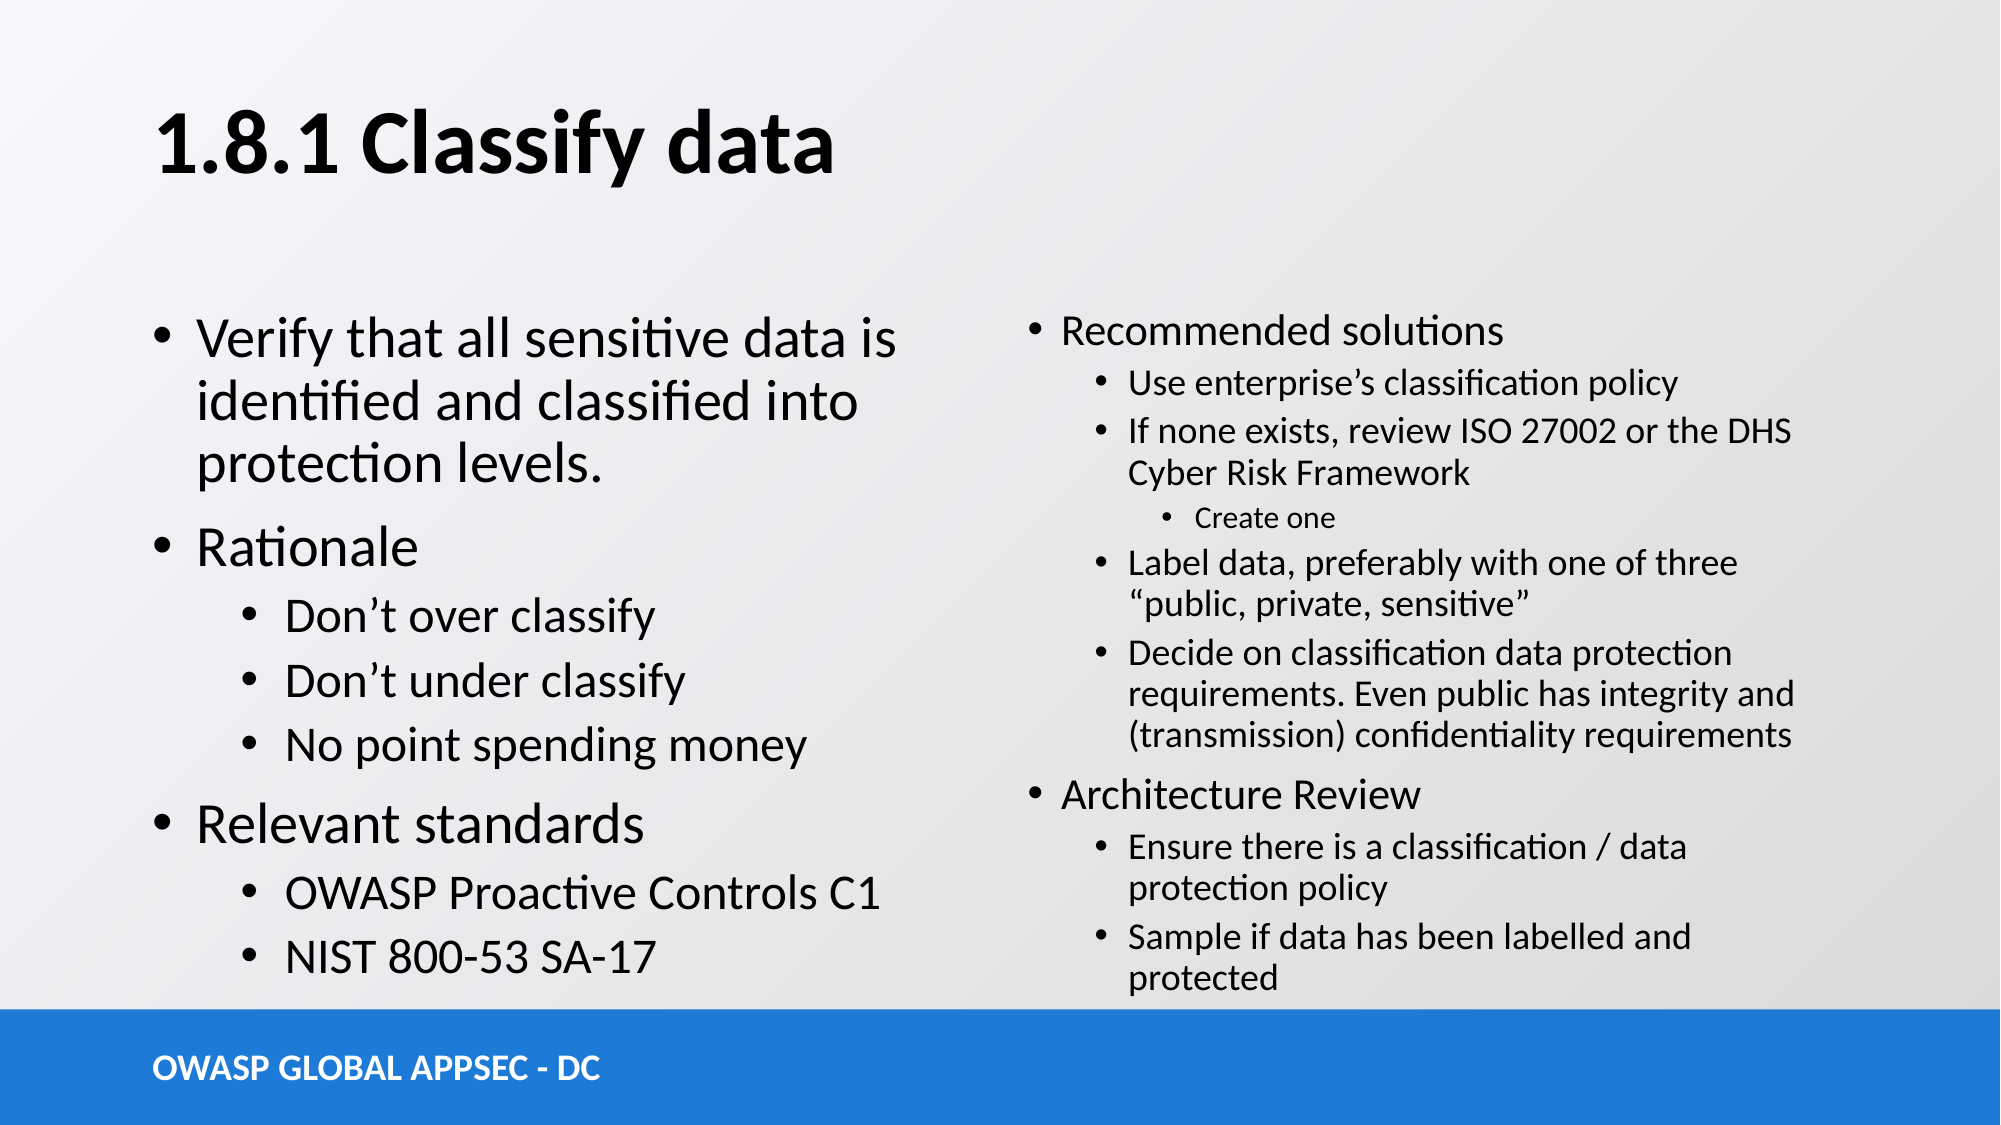

# 1.8.1 Classify data
Verify that all sensitive data is identified and classified into protection levels.
Rationale
Don’t over classify
Don’t under classify
No point spending money
Relevant standards
OWASP Proactive Controls C1
NIST 800-53 SA-17

Recommended solutions
Use enterprise’s classification policy
If none exists, review ISO 27002 or the DHS Cyber Risk Framework
Create one
Label data, preferably with one of three “public, private, sensitive”
Decide on classification data protection requirements. Even public has integrity and (transmission) confidentiality requirements
Architecture Review
Ensure there is a classification / data protection policy
Sample if data has been labelled and protected